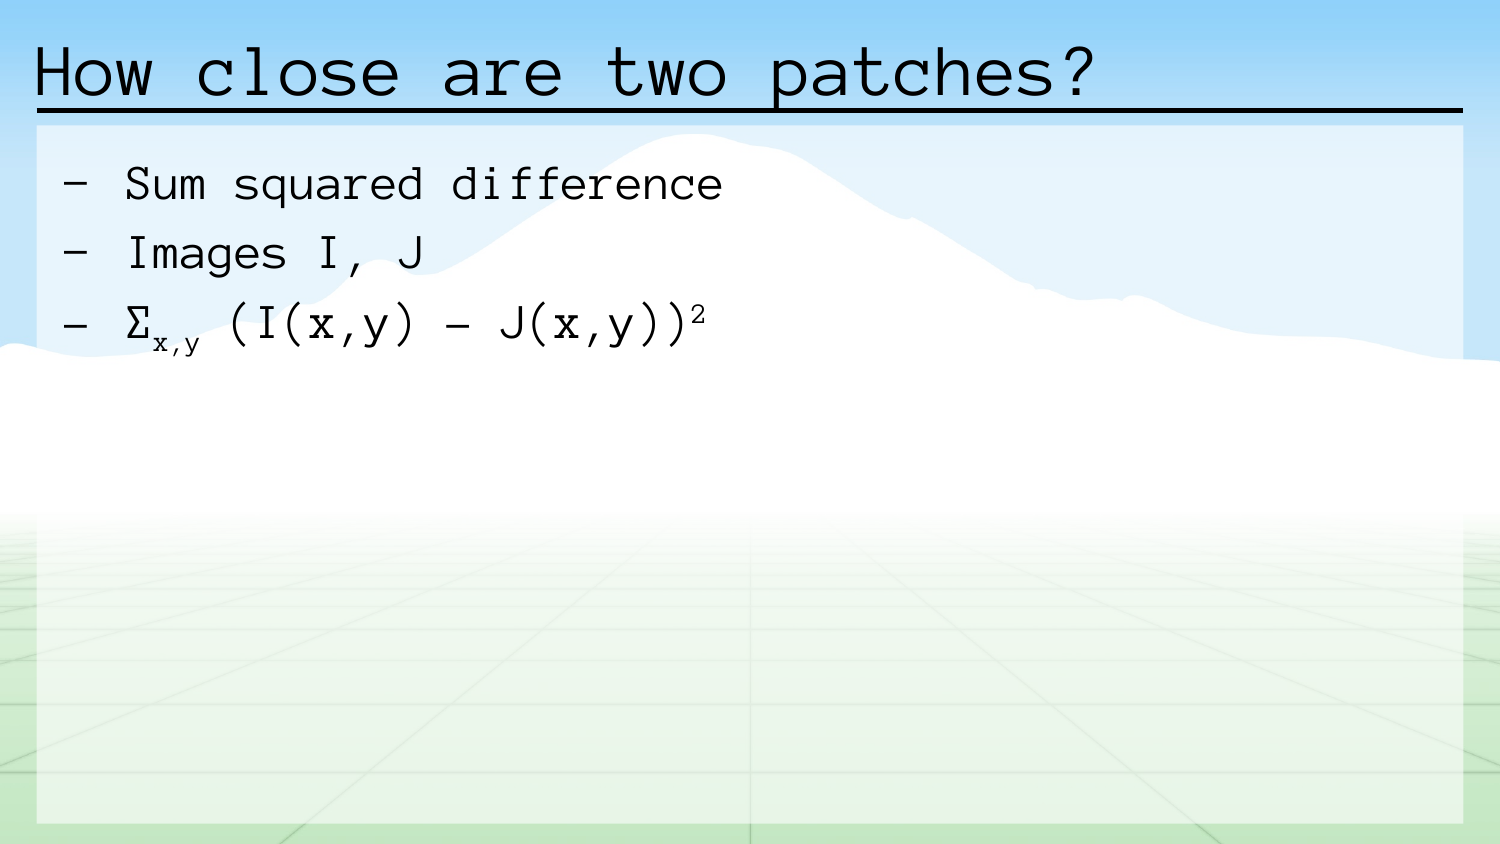

# How close are two patches?
Sum squared difference
Images I, J
Σx,y (I(x,y) - J(x,y))2